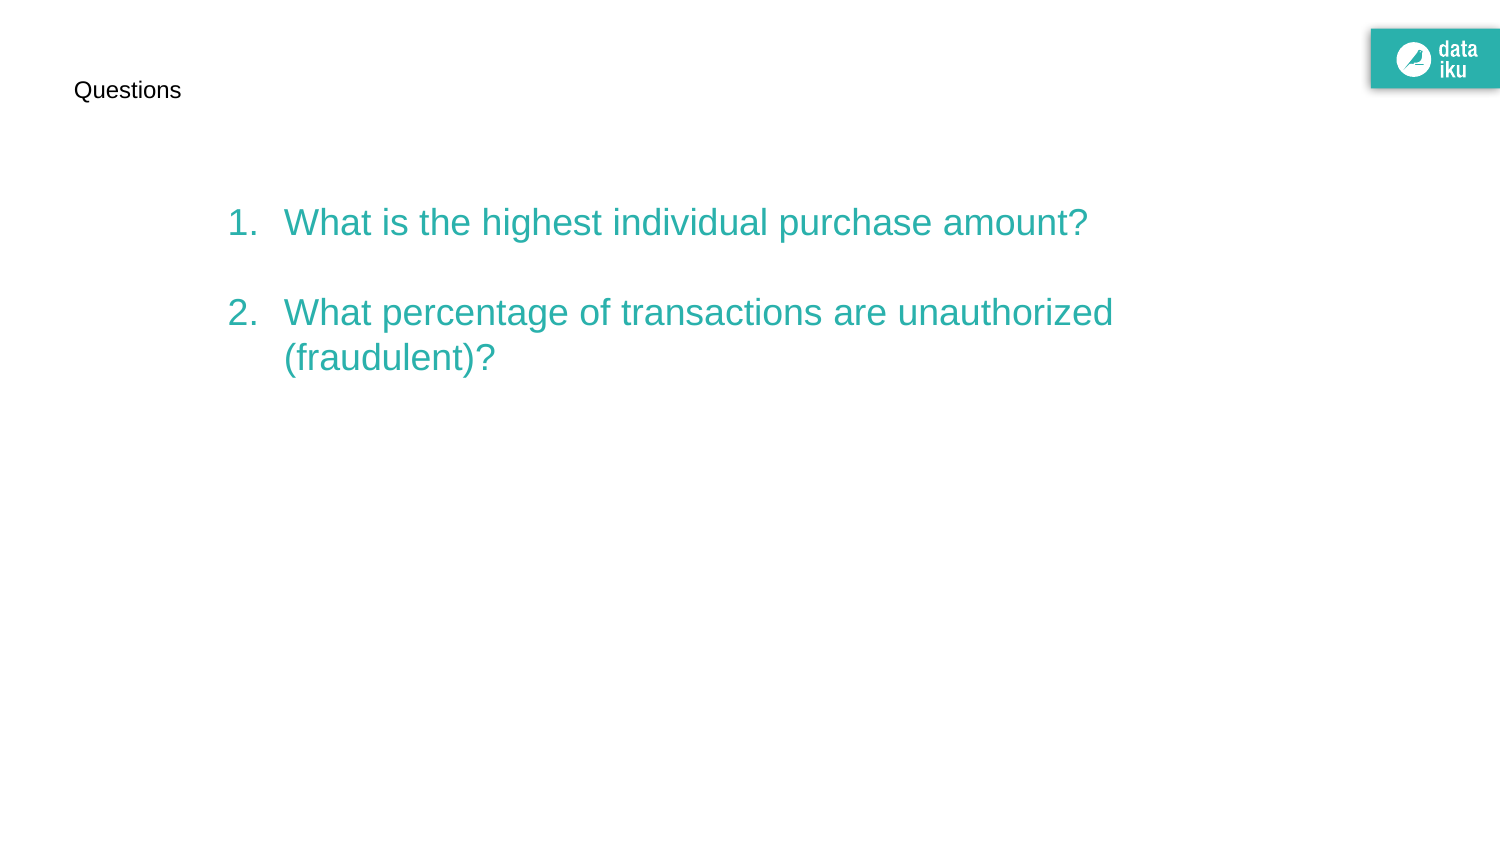

# Questions
What is the highest individual purchase amount?

What percentage of transactions are unauthorized (fraudulent)?